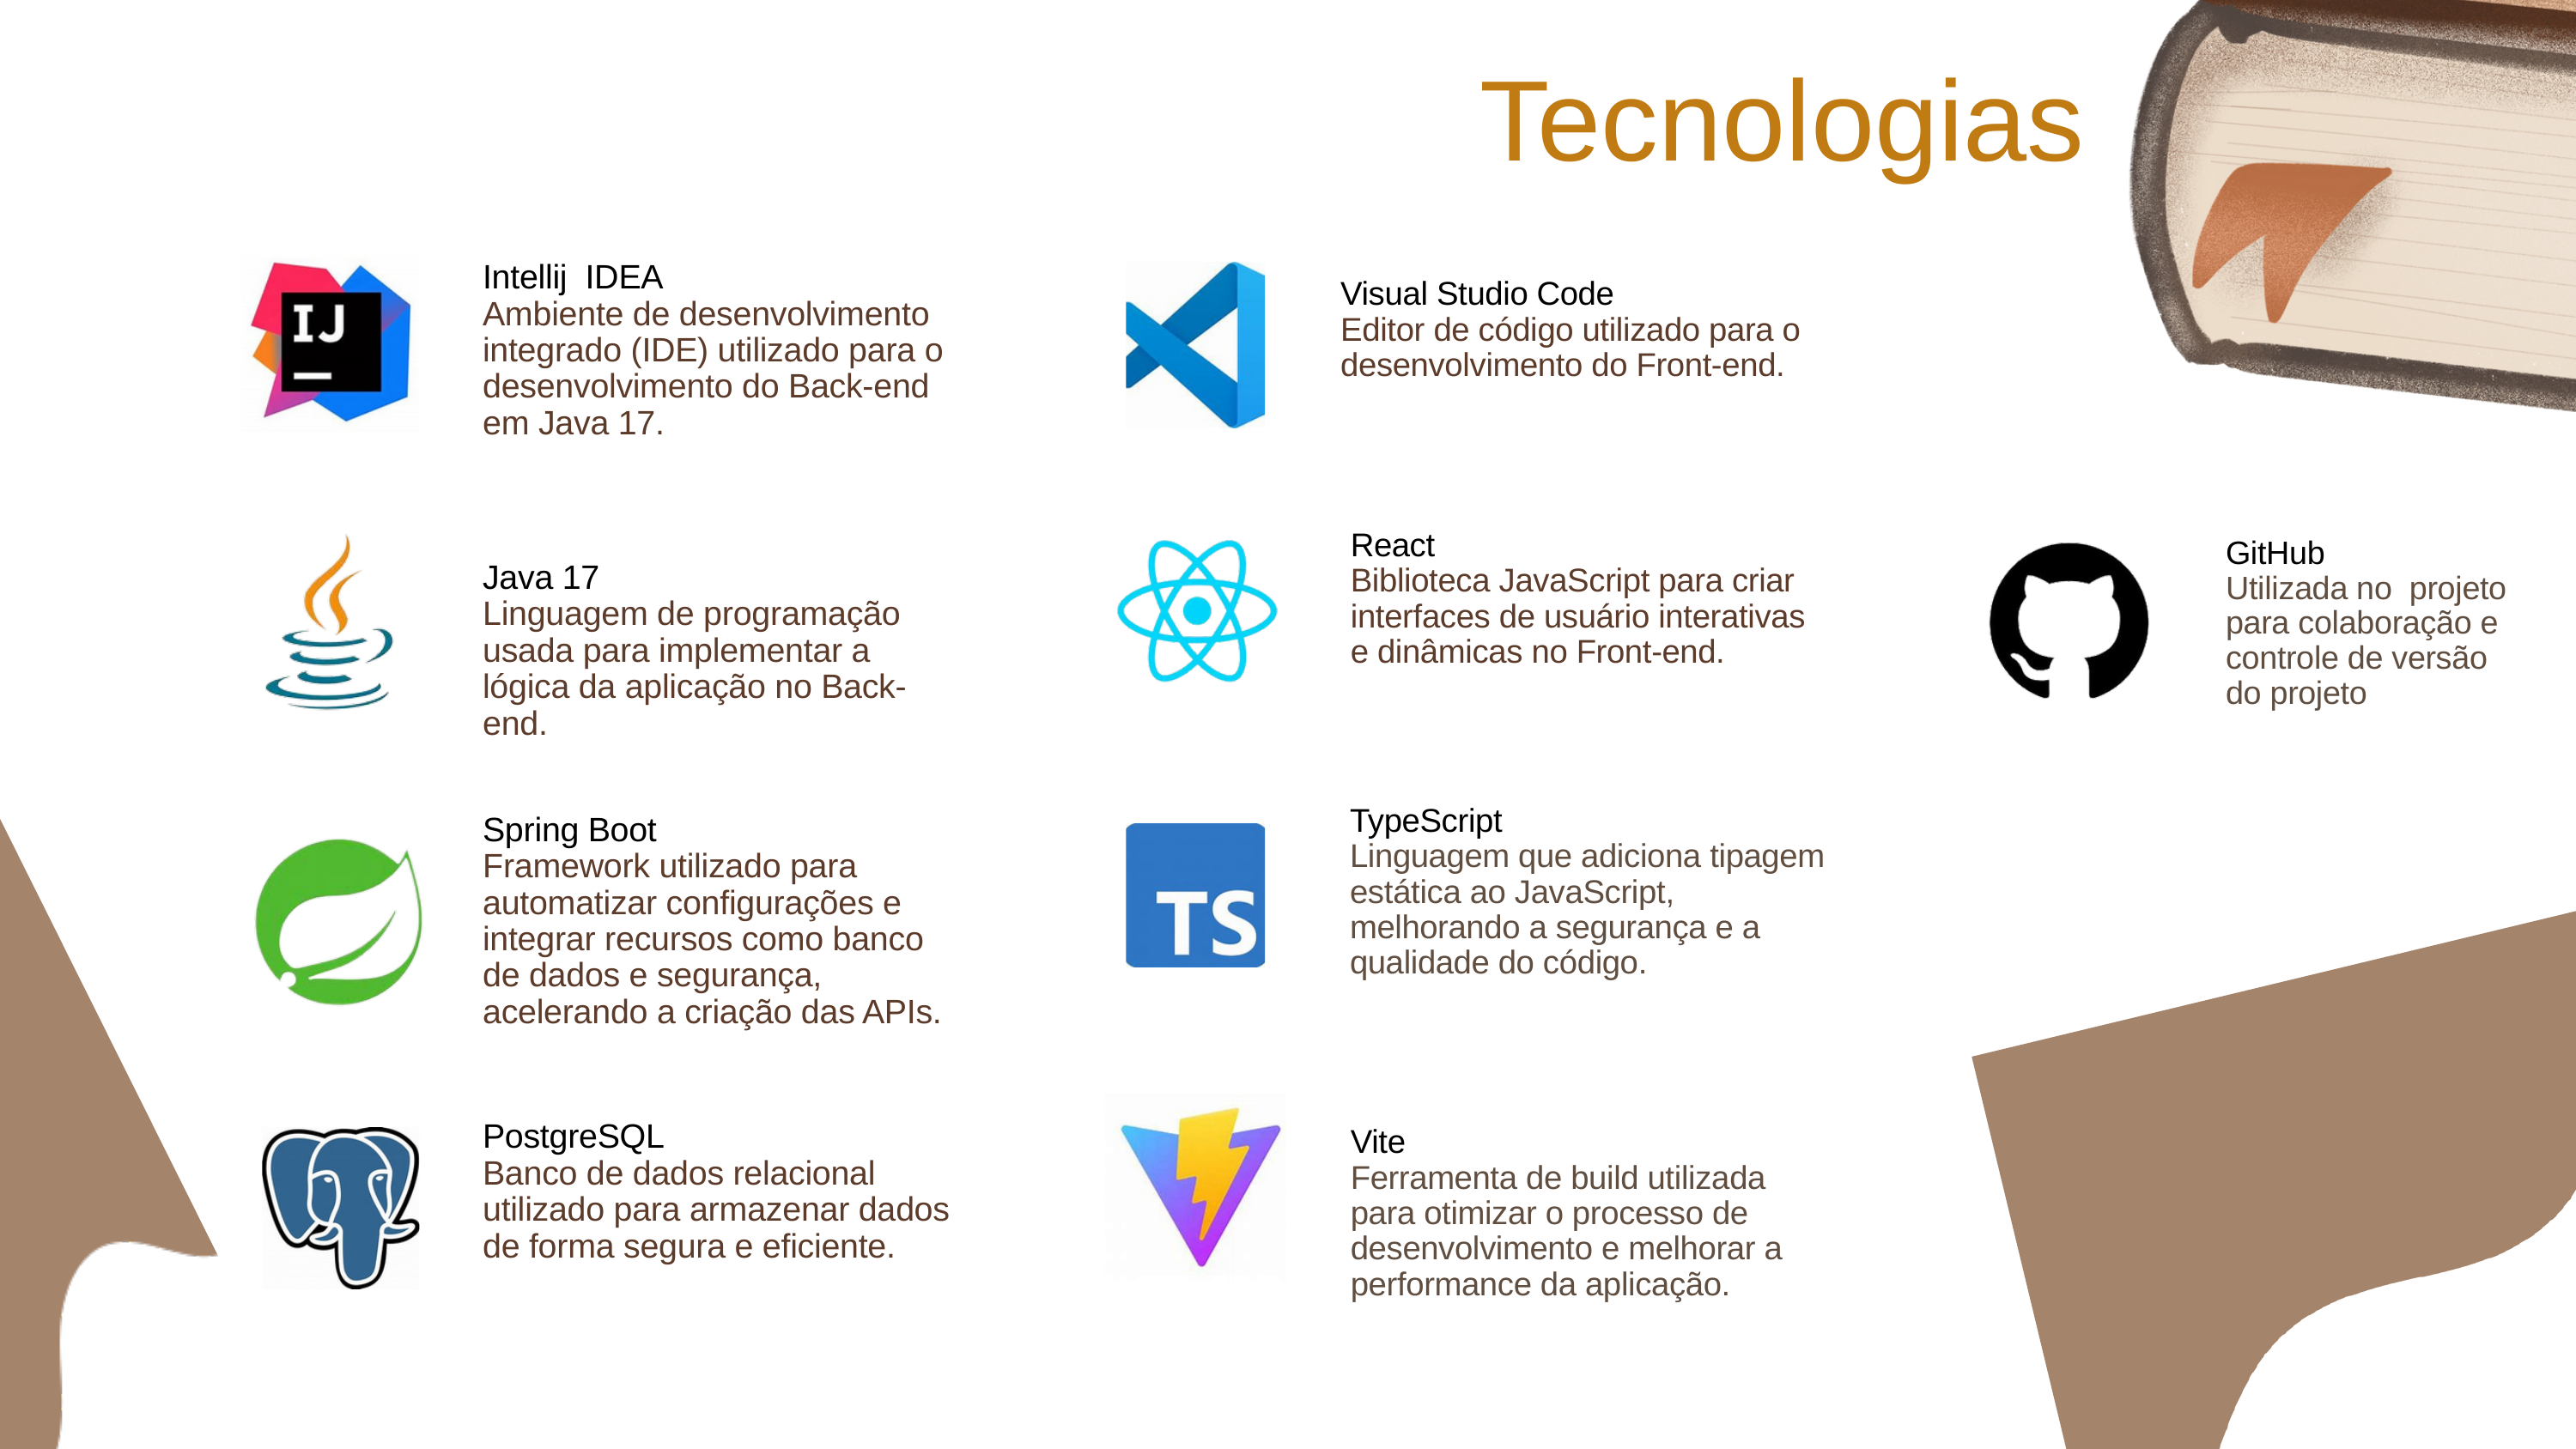

Tecnologias

Intellij  IDEA
Ambiente de desenvolvimento integrado (IDE) utilizado para o desenvolvimento do Back-end em Java 17.

Visual Studio Code
Editor de código utilizado para o desenvolvimento do Front-end.

Java 17
Linguagem de programação usada para implementar a lógica da aplicação no Back-end.
React
Biblioteca JavaScript para criar interfaces de usuário interativas e dinâmicas no Front-end.
GitHub
Utilizada no  projeto para colaboração e controle de versão do projeto

TypeScript
Linguagem que adiciona tipagem estática ao JavaScript, melhorando a segurança e a qualidade do código.
Spring Boot
Framework utilizado para automatizar configurações e integrar recursos como banco de dados e segurança, acelerando a criação das APIs.

PostgreSQL
Banco de dados relacional utilizado para armazenar dados de forma segura e eficiente.

Vite
Ferramenta de build utilizada para otimizar o processo de desenvolvimento e melhorar a performance da aplicação.